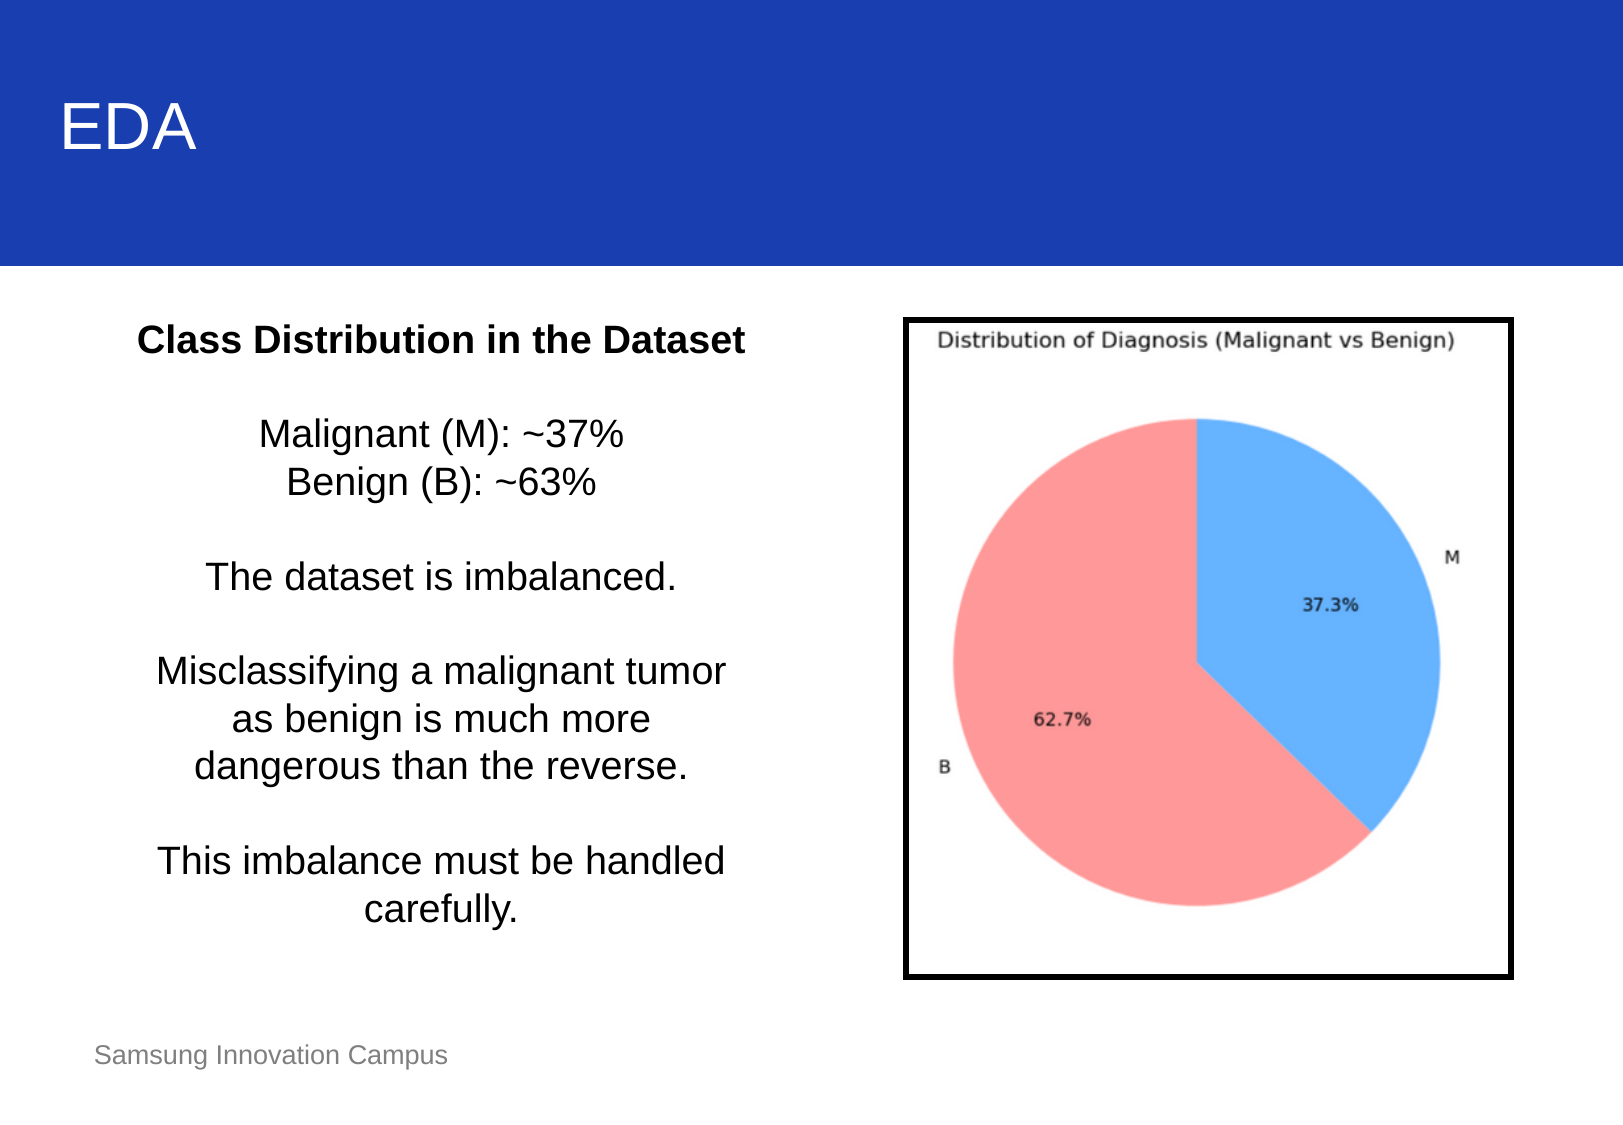

EDA
Class Distribution in the Dataset

Malignant (M): ~37%
Benign (B): ~63%

The dataset is imbalanced.

Misclassifying a malignant tumor as benign is much more dangerous than the reverse.

This imbalance must be handled carefully.

Samsung Innovation Campus